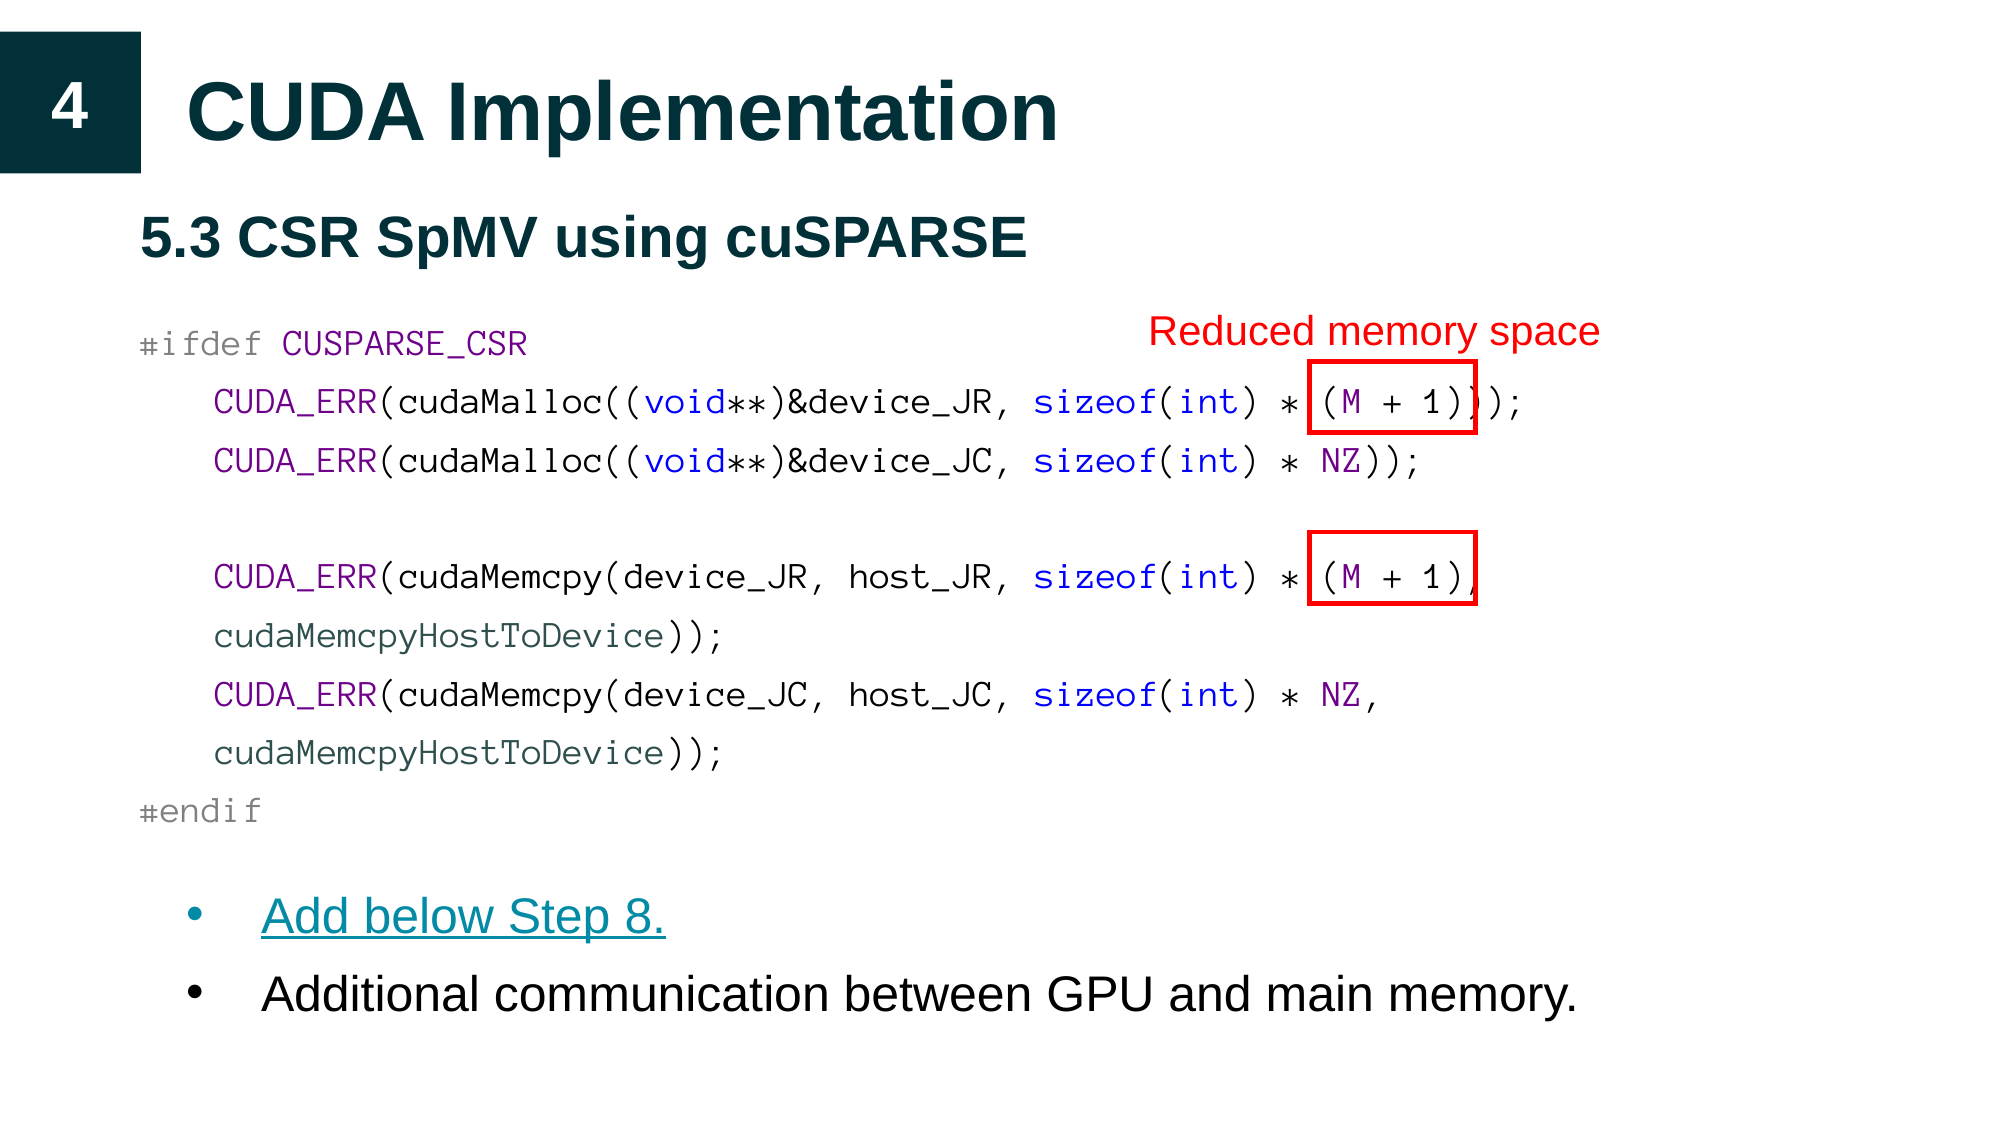

CUDA Implementation
4
5.3 CSR SpMV using cuSPARSE
Reduced memory space
#ifdef CUSPARSE_CSR
CUDA_ERR(cudaMalloc((void**)&device_JR, sizeof(int) * (M + 1)));
CUDA_ERR(cudaMalloc((void**)&device_JC, sizeof(int) * NZ));

CUDA_ERR(cudaMemcpy(device_JR, host_JR, sizeof(int) * (M + 1), cudaMemcpyHostToDevice));
CUDA_ERR(cudaMemcpy(device_JC, host_JC, sizeof(int) * NZ, cudaMemcpyHostToDevice));
#endif

Add below Step 8.
Additional communication between GPU and main memory.